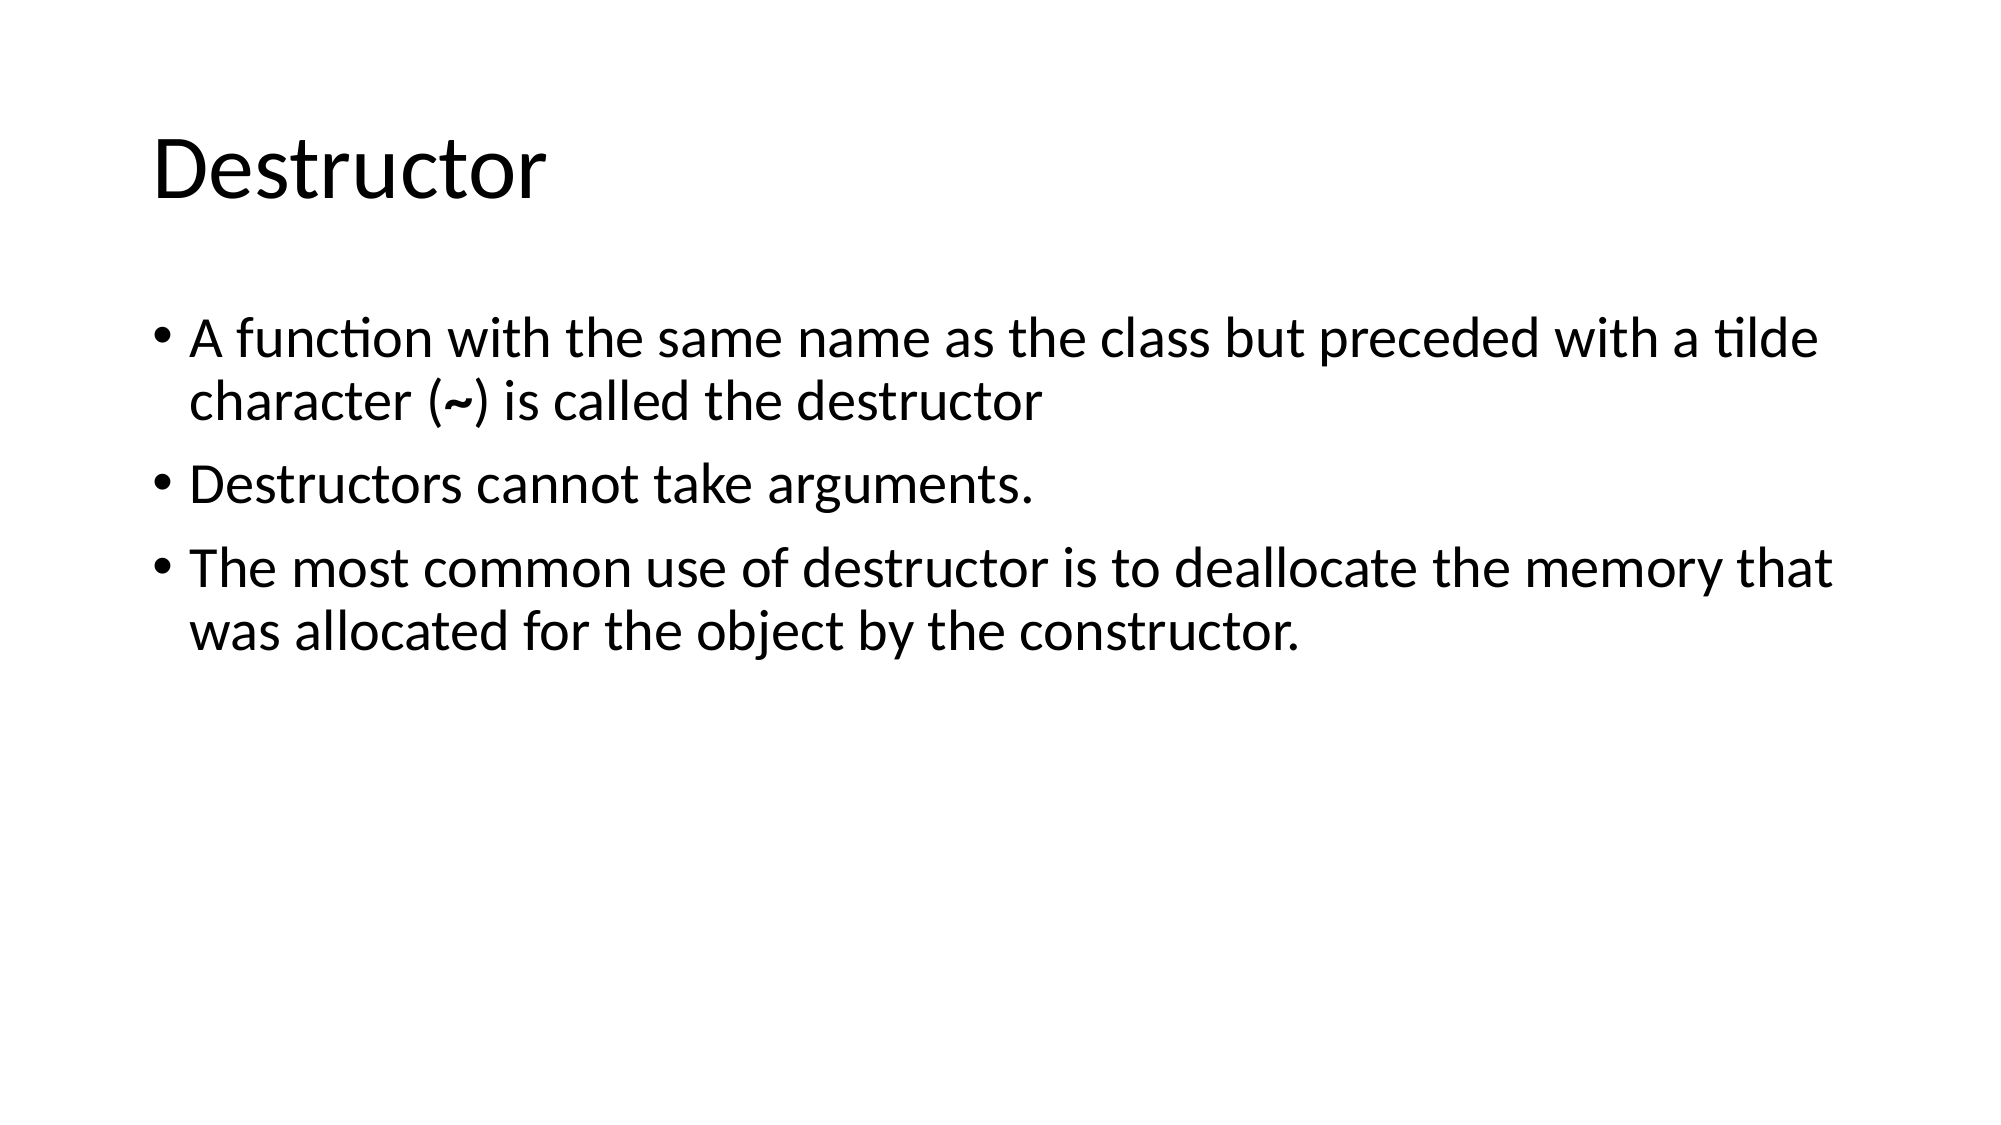

# Destructor
A function with the same name as the class but preceded with a tilde character (~) is called the destructor
Destructors cannot take arguments.
The most common use of destructor is to deallocate the memory that was allocated for the object by the constructor.